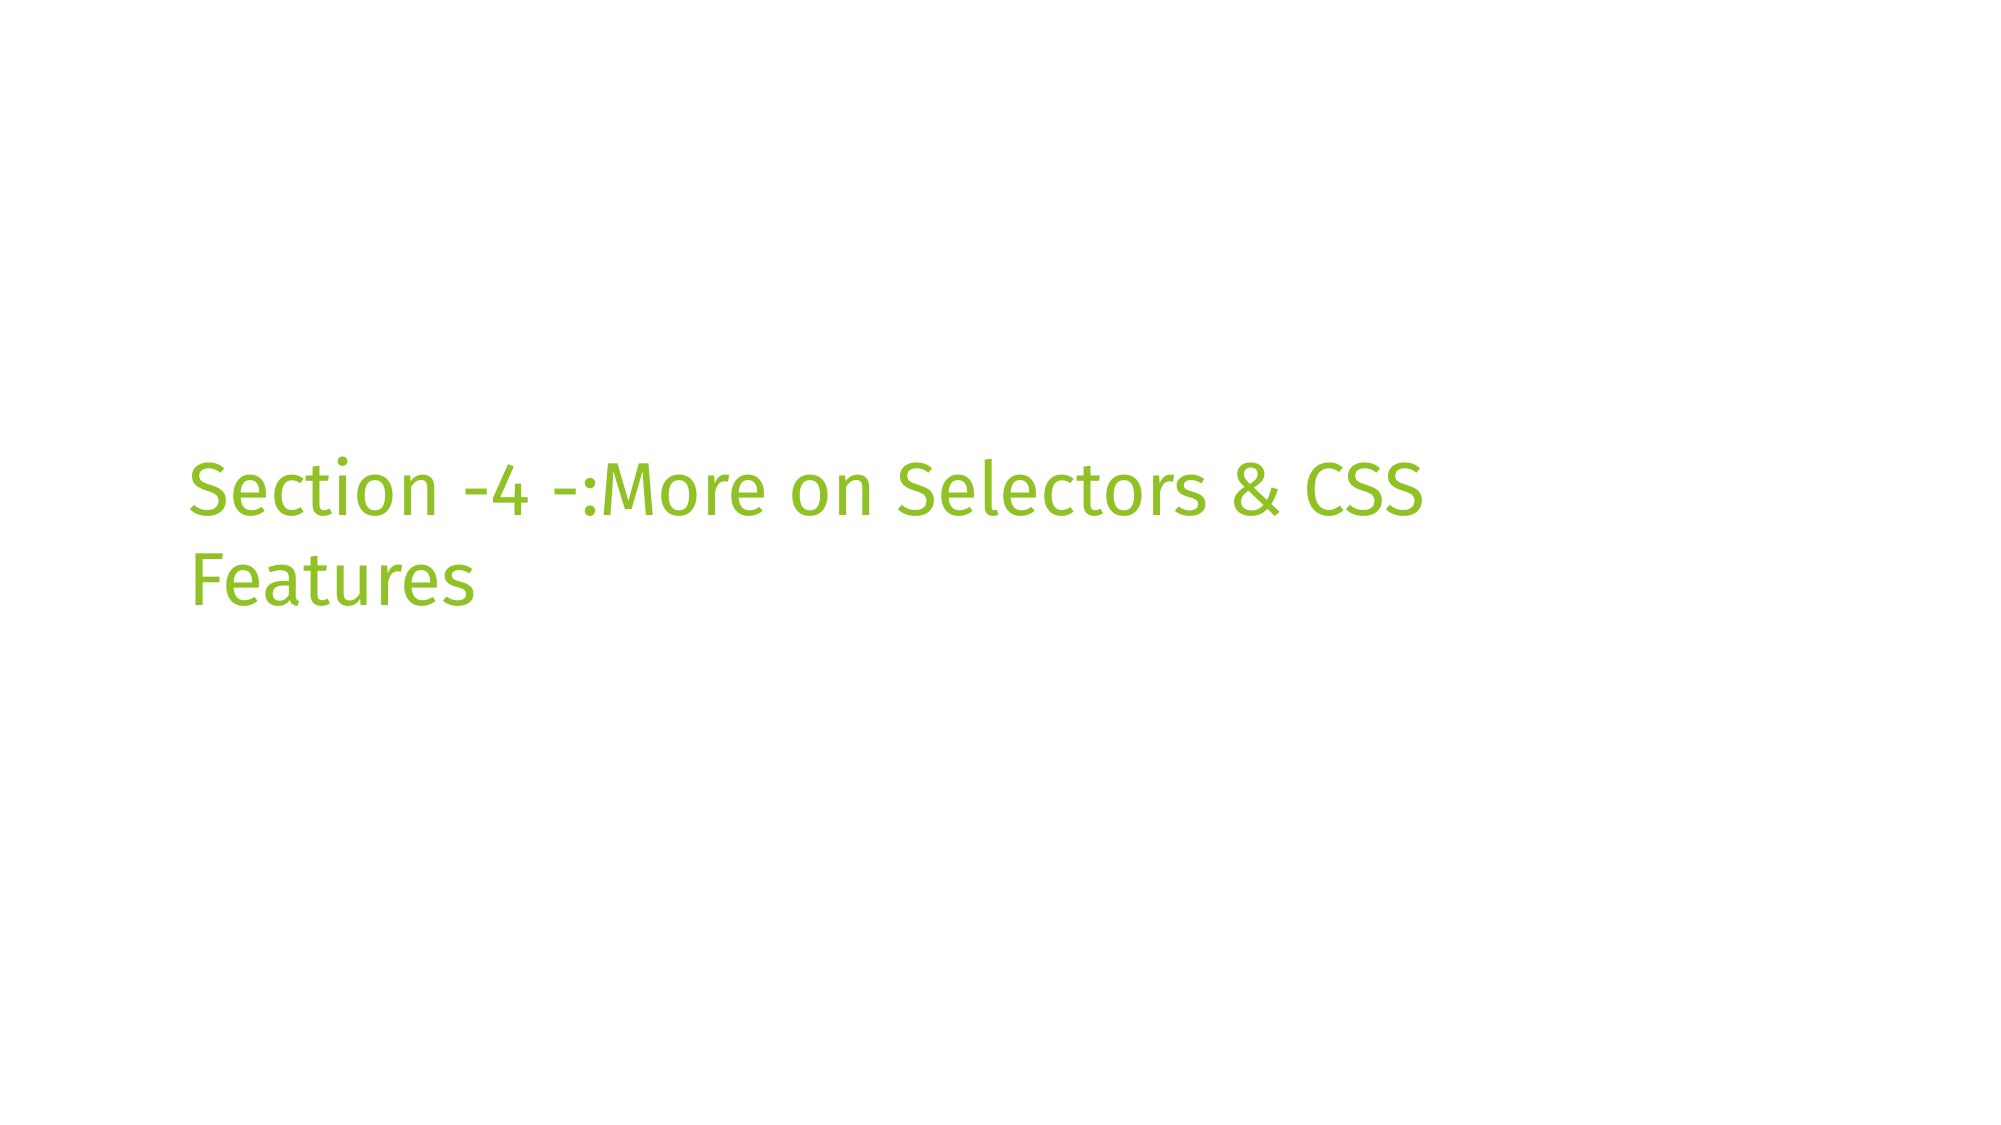

# Section -4 -:More on Selectors & CSS Features